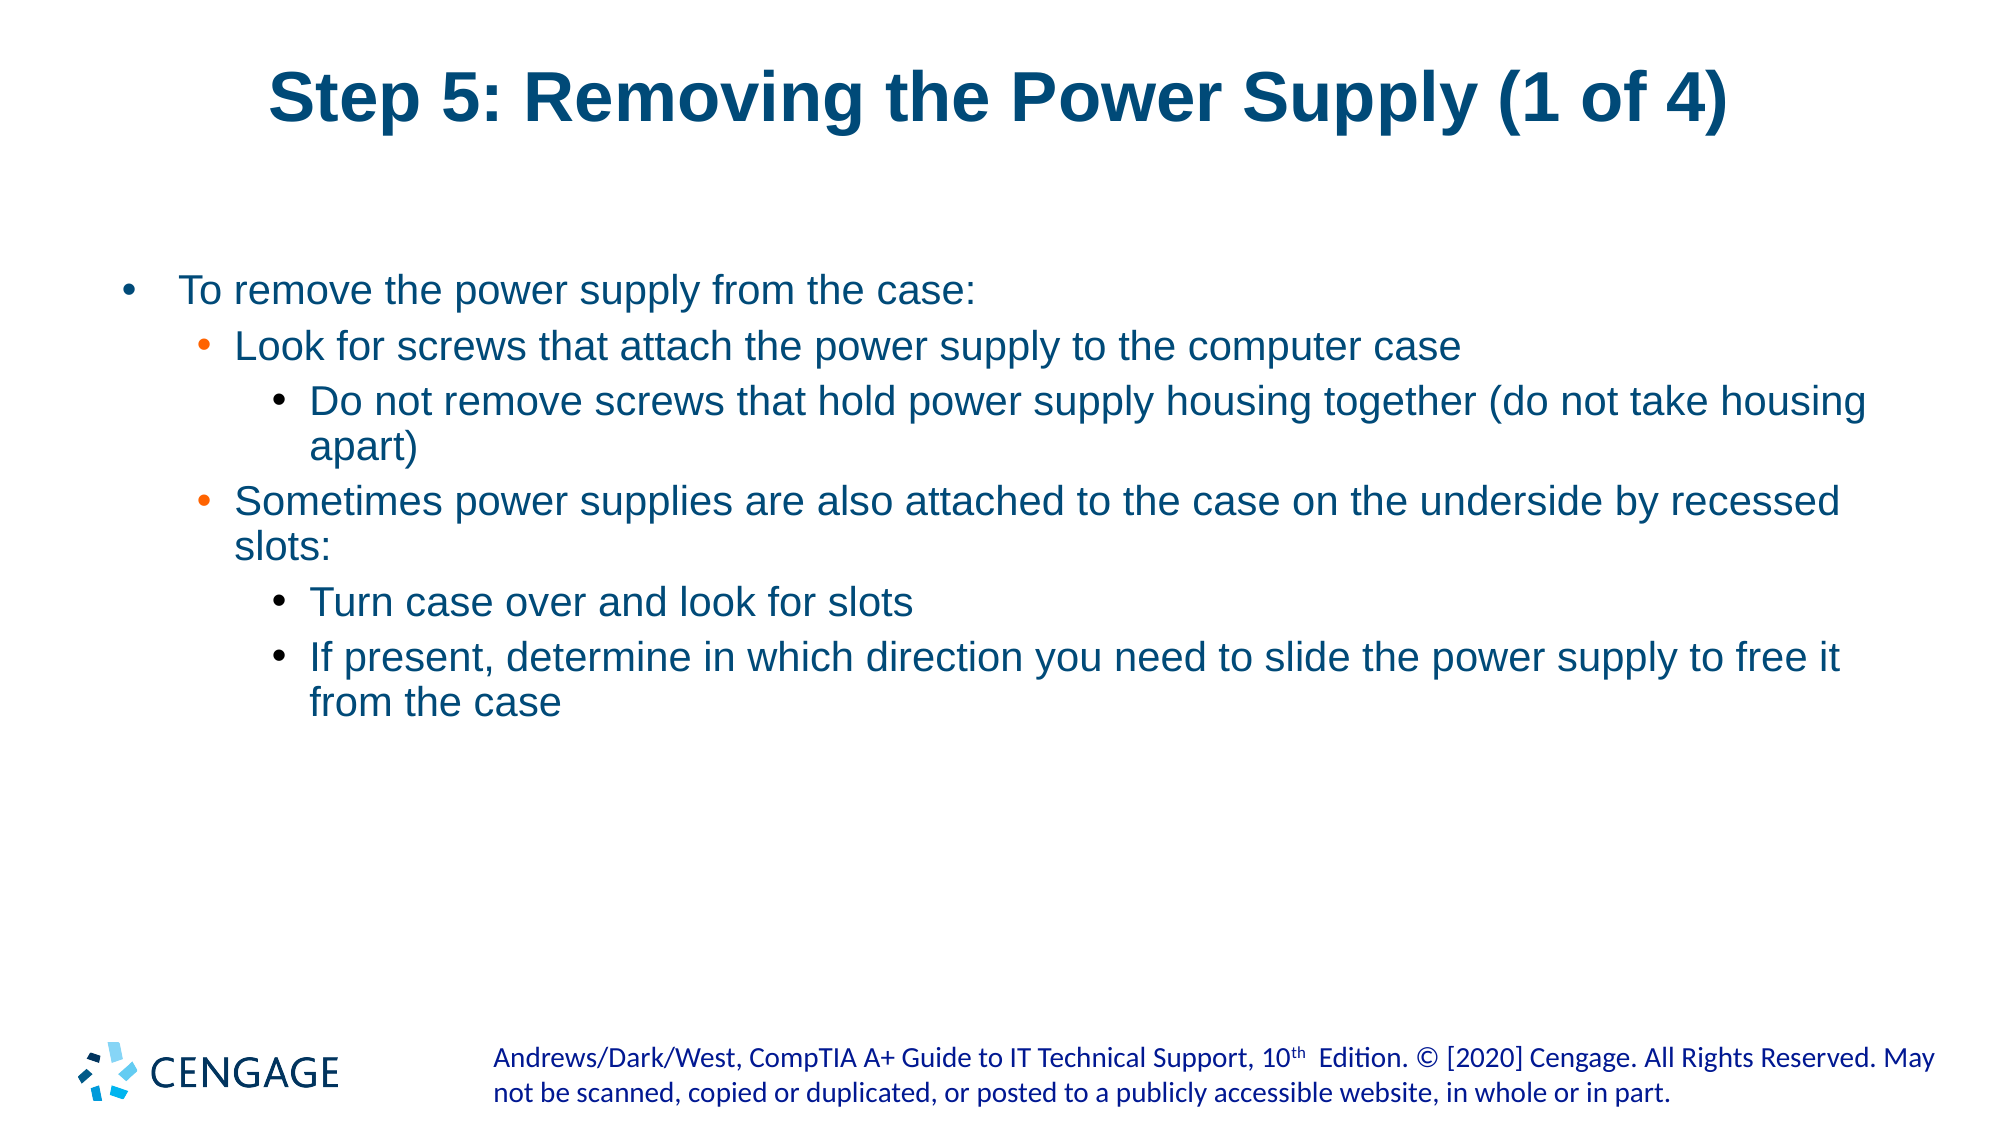

# Step 5: Removing the Power Supply (1 of 4)
To remove the power supply from the case:
Look for screws that attach the power supply to the computer case
Do not remove screws that hold power supply housing together (do not take housing apart)
Sometimes power supplies are also attached to the case on the underside by recessed slots:
Turn case over and look for slots
If present, determine in which direction you need to slide the power supply to free it from the case